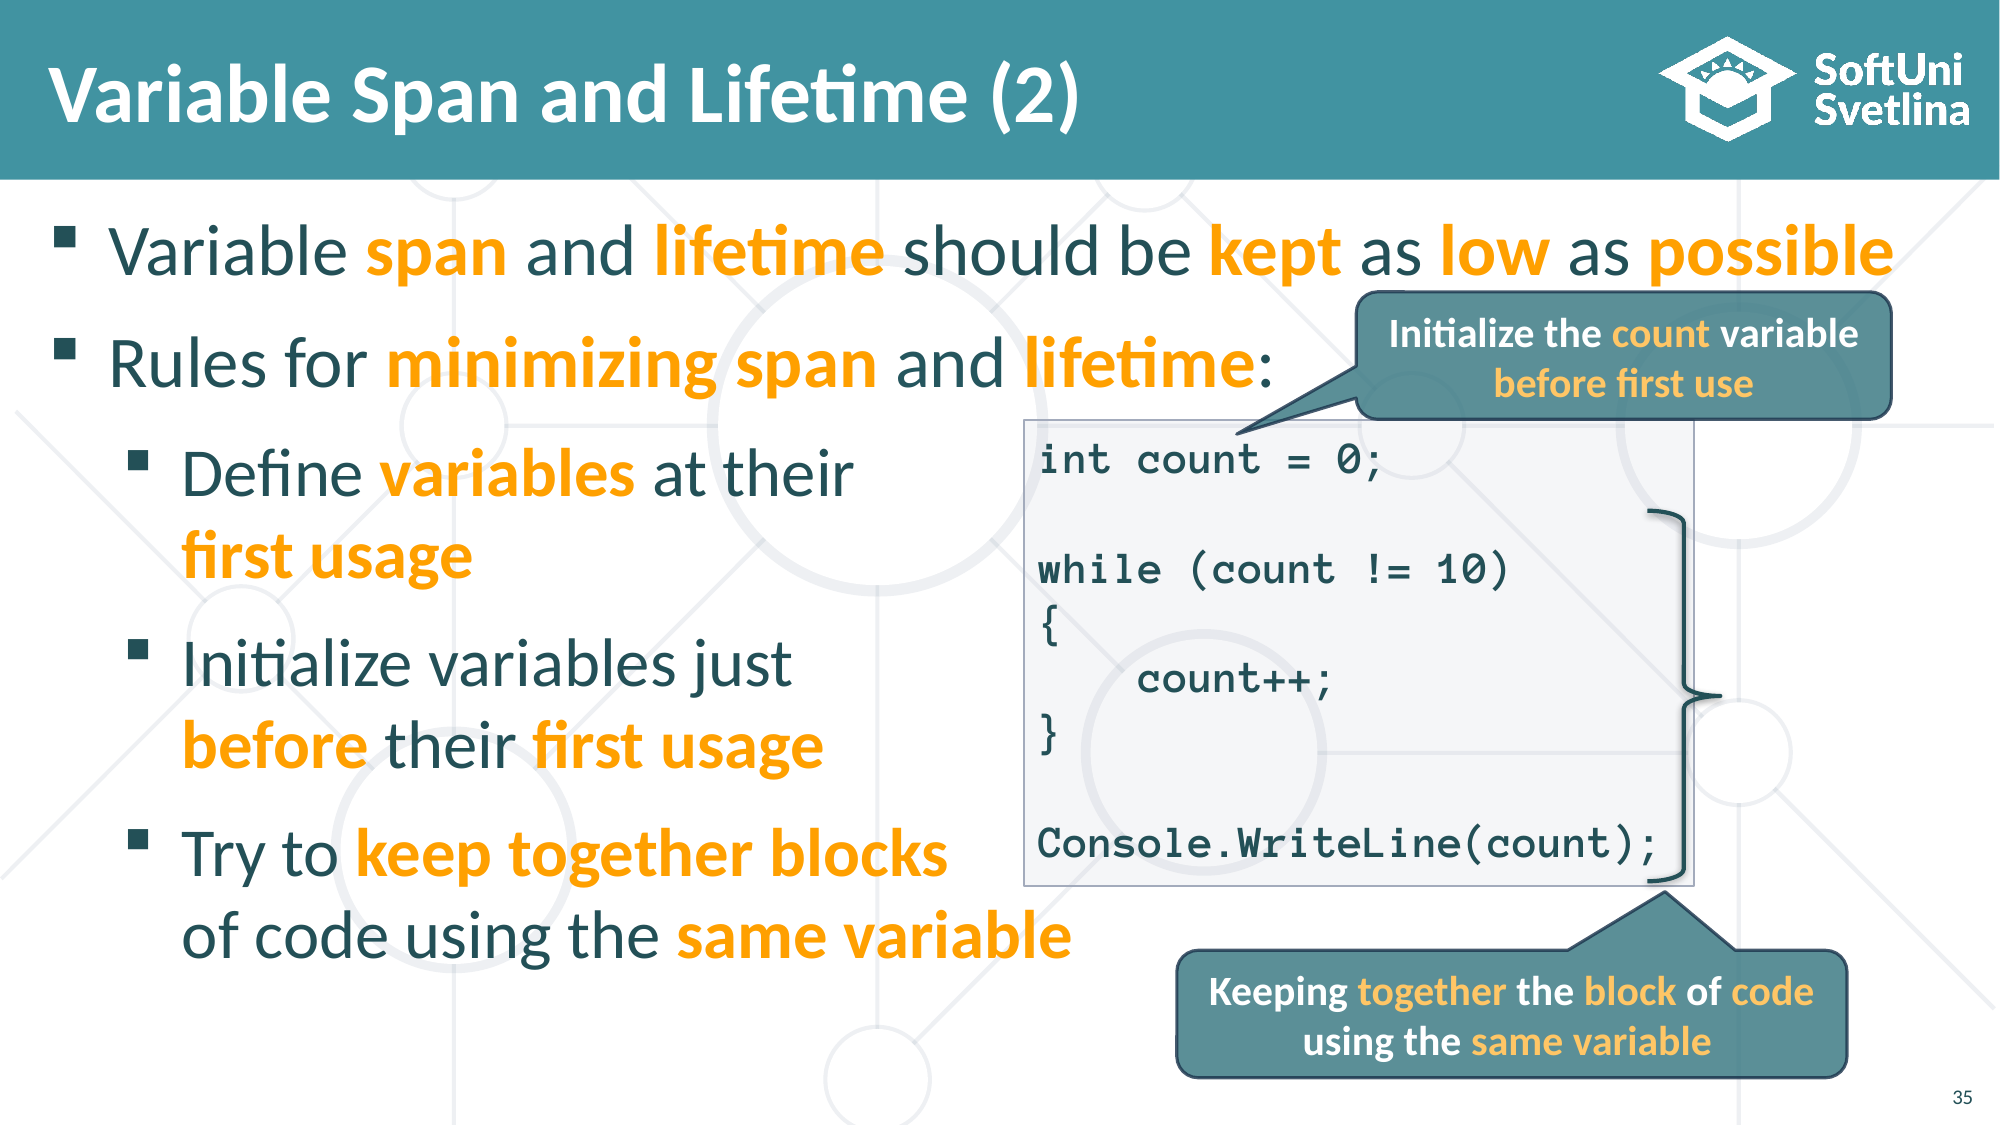

# Variable Span and Lifetime (2)
Variable span and lifetime should be kept as low as possible
Rules for minimizing span and lifetime:
Define variables at their
first usage
Initialize variables just
before their first usage
Try to keep together blocks
of code using the same variable

Initialize the count variable before first use
int count = 0;

while (count != 10)
{
    count++;
}

Console.WriteLine(count);

Keeping together the block of code using the same variable
35